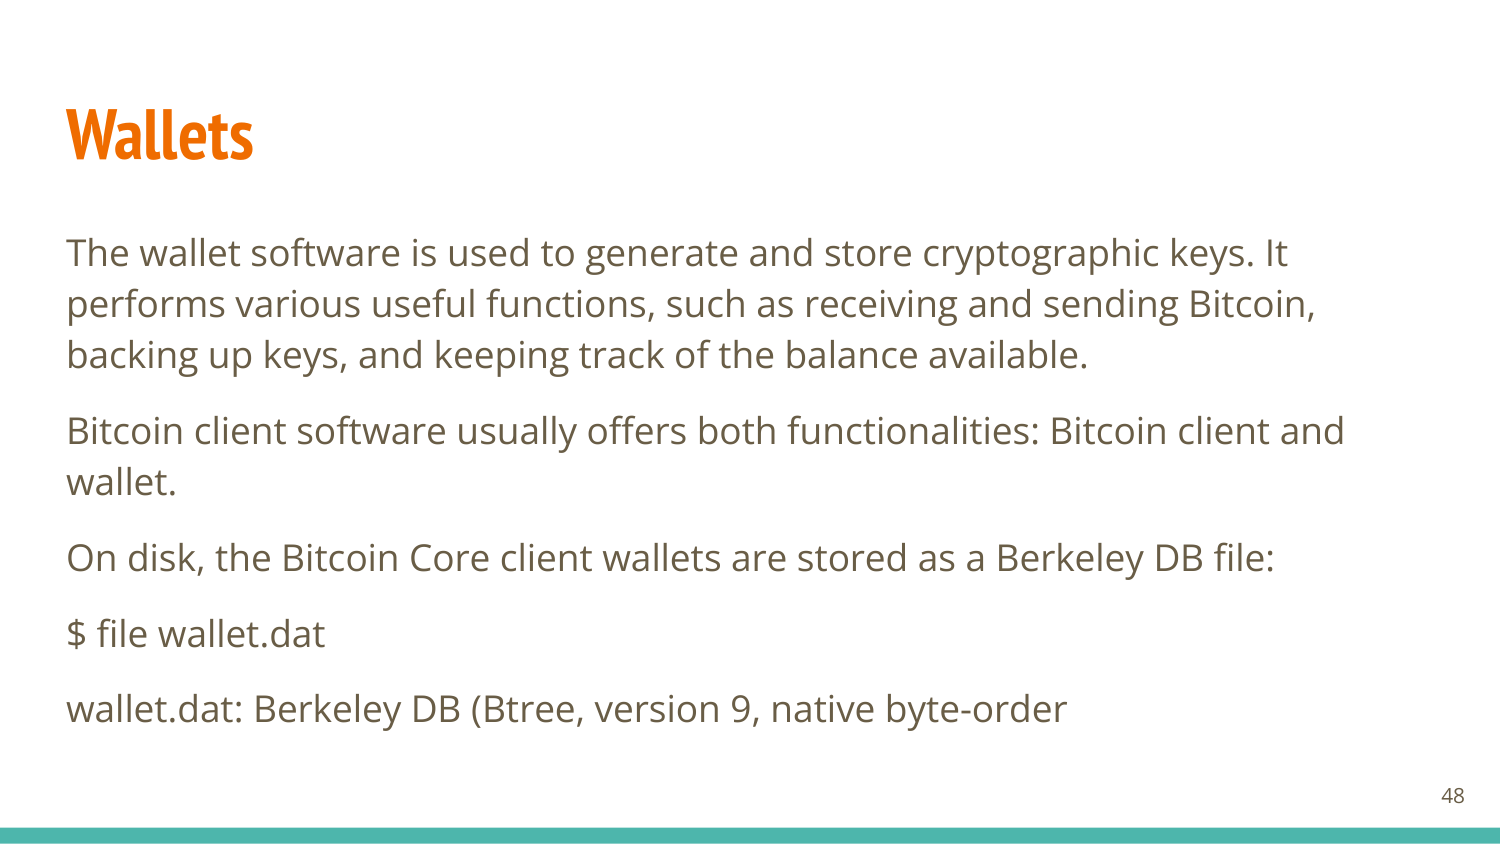

# Wallets
The wallet software is used to generate and store cryptographic keys. It performs various useful functions, such as receiving and sending Bitcoin, backing up keys, and keeping track of the balance available.
Bitcoin client software usually offers both functionalities: Bitcoin client and wallet.
On disk, the Bitcoin Core client wallets are stored as a Berkeley DB file:
$ file wallet.dat
wallet.dat: Berkeley DB (Btree, version 9, native byte-order

48